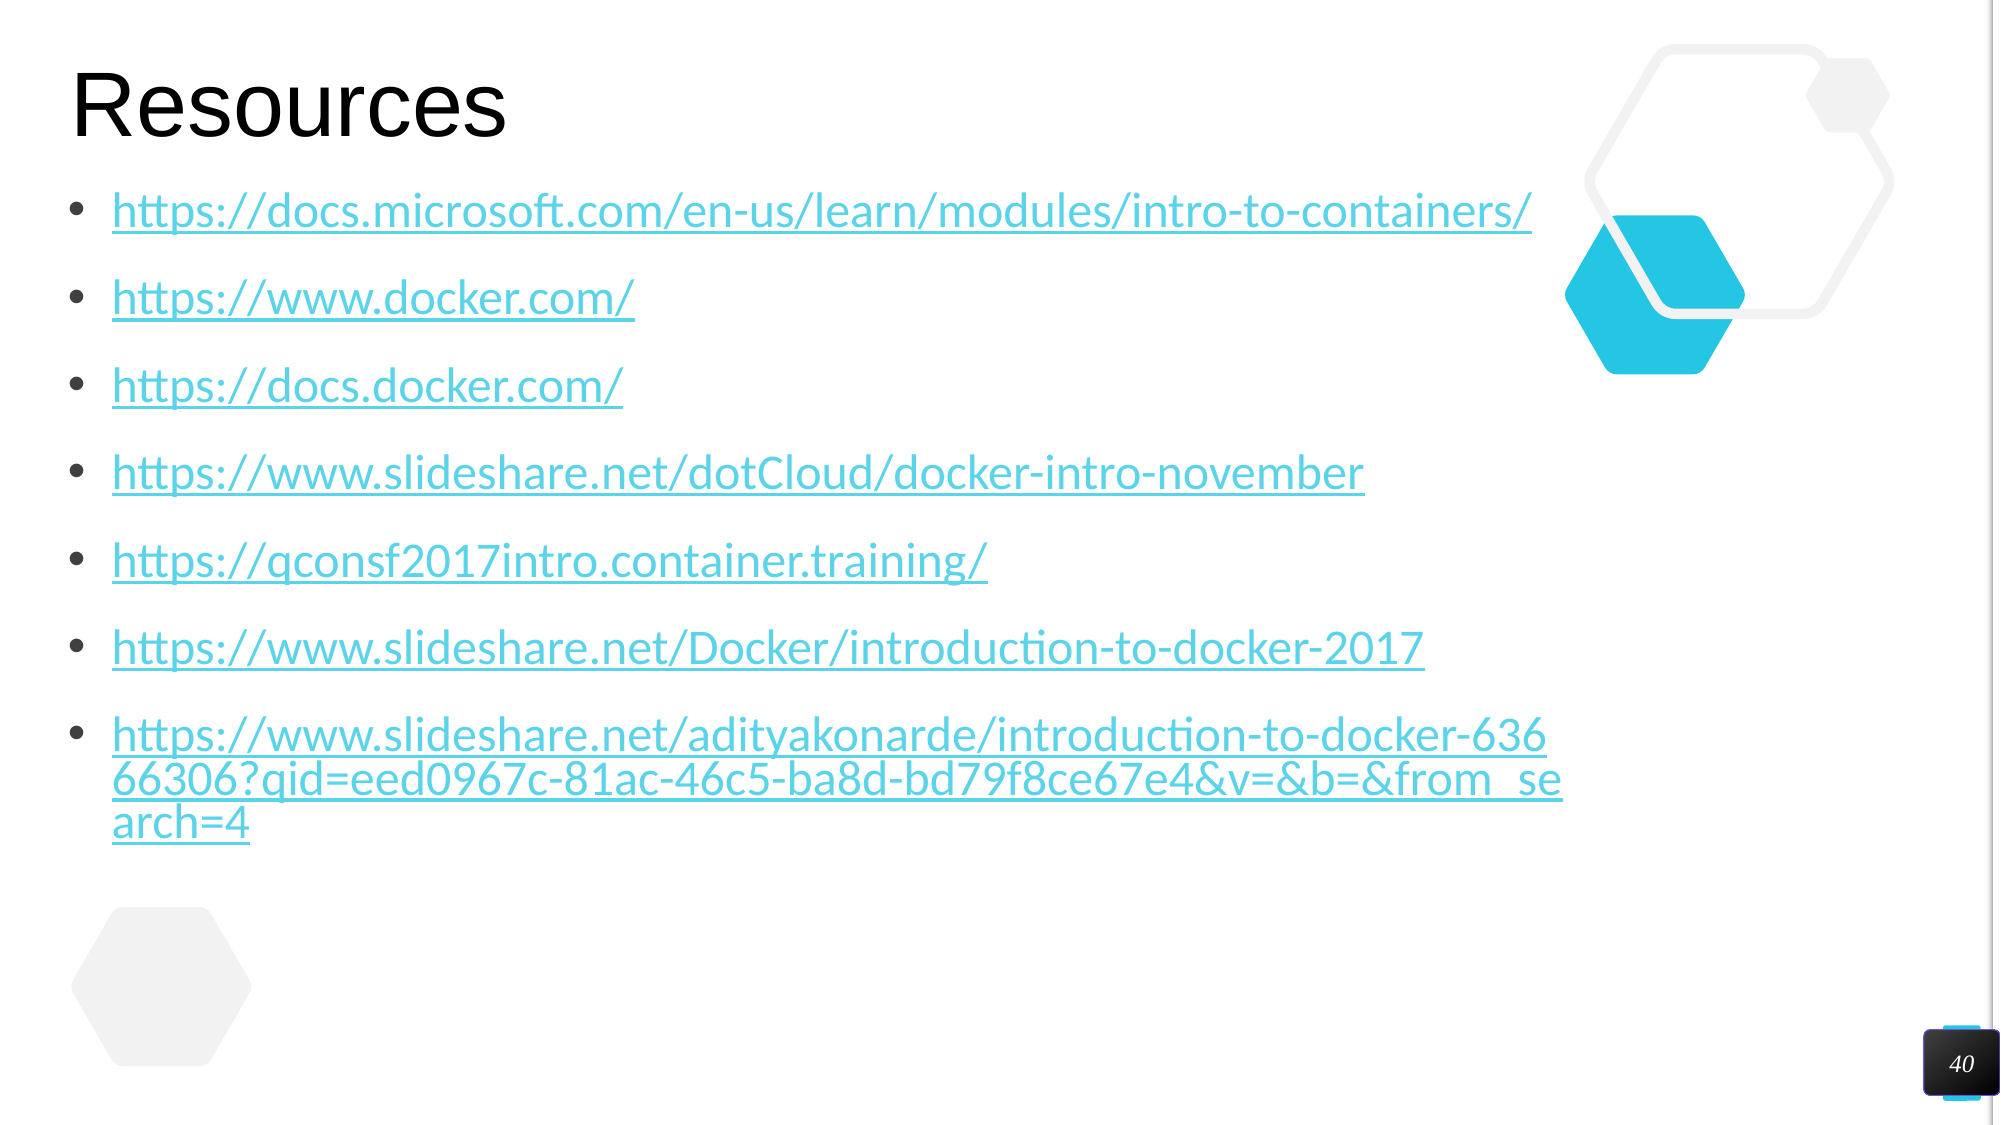

# Resources
https://docs.microsoft.com/en-us/learn/modules/intro-to-containers/
https://www.docker.com/
https://docs.docker.com/
https://www.slideshare.net/dotCloud/docker-intro-november
https://qconsf2017intro.container.training/
https://www.slideshare.net/Docker/introduction-to-docker-2017
https://www.slideshare.net/adityakonarde/introduction-to-docker-63666306?qid=eed0967c-81ac-46c5-ba8d-bd79f8ce67e4&v=&b=&from_search=4

40